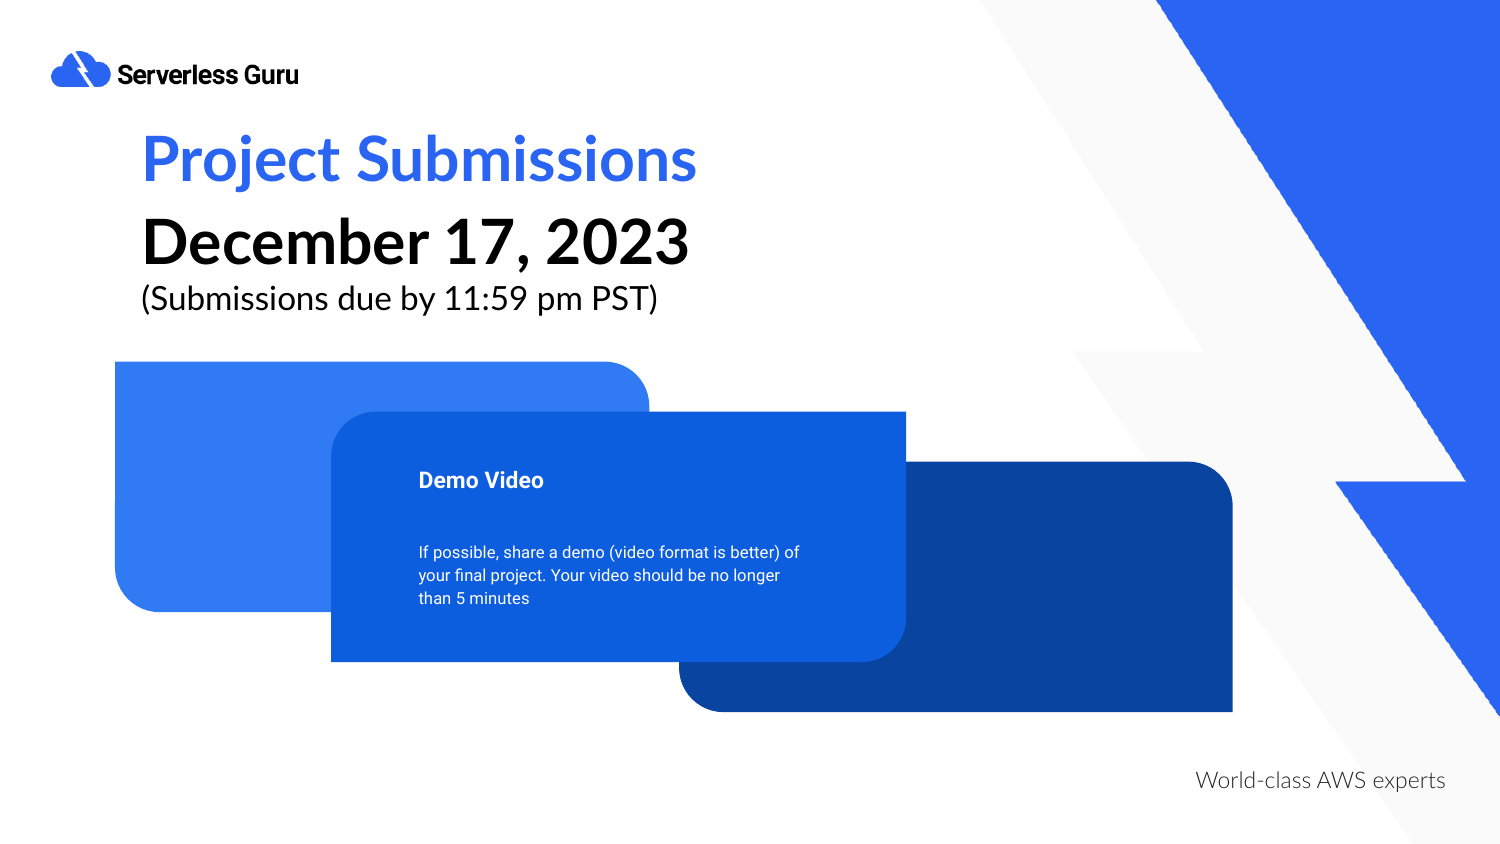

Project Submissions
# December 17, 2023 (Submissions due by 11:59 pm PST)

Demo Video
If possible, share a demo (video format is better) of your final project. Your video should be no longer than 5 minutes